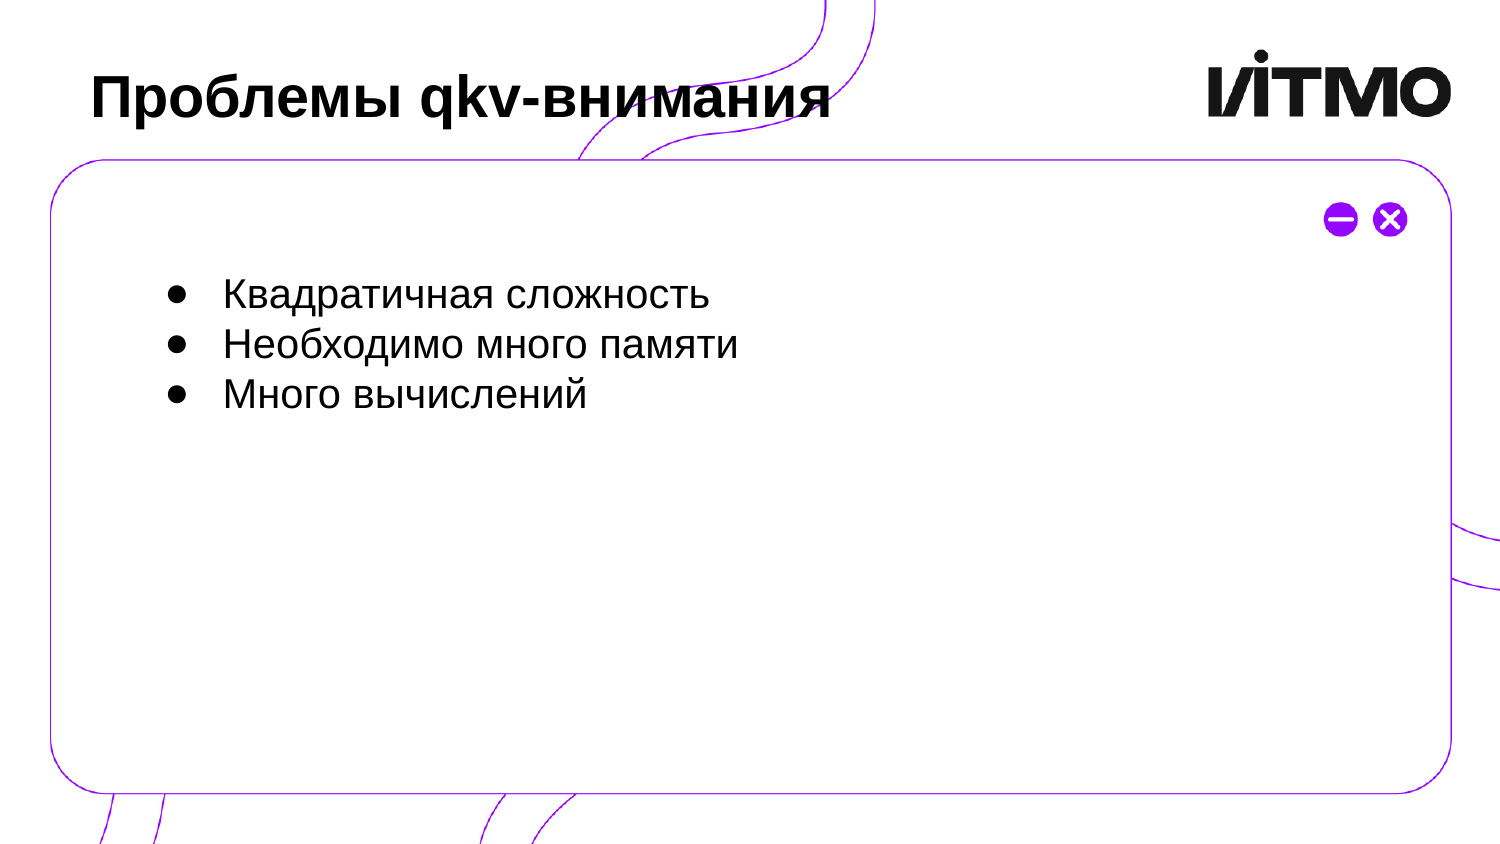

# Проблемы qkv-внимания
Квадратичная сложность
Необходимо много памяти
Много вычислений